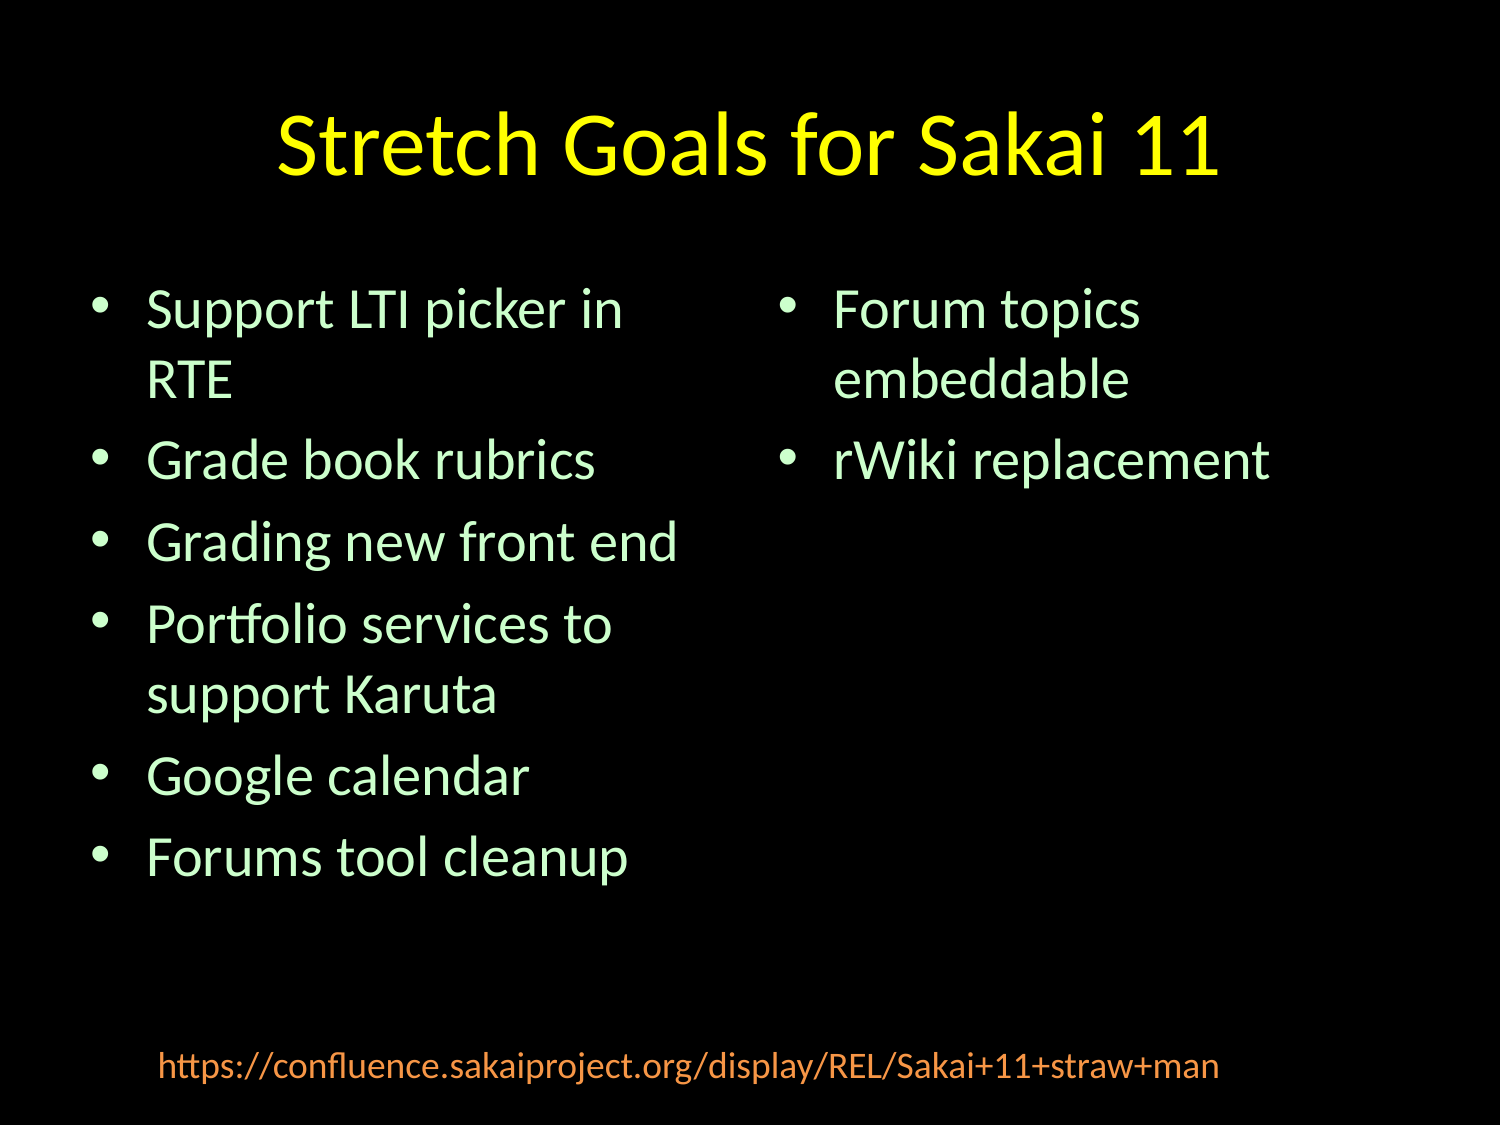

# Stretch Goals for Sakai 11
Support LTI picker in RTE
Grade book rubrics
Grading new front end
Portfolio services to support Karuta
Google calendar
Forums tool cleanup
Forum topics embeddable
rWiki replacement

https://confluence.sakaiproject.org/display/REL/Sakai+11+straw+man